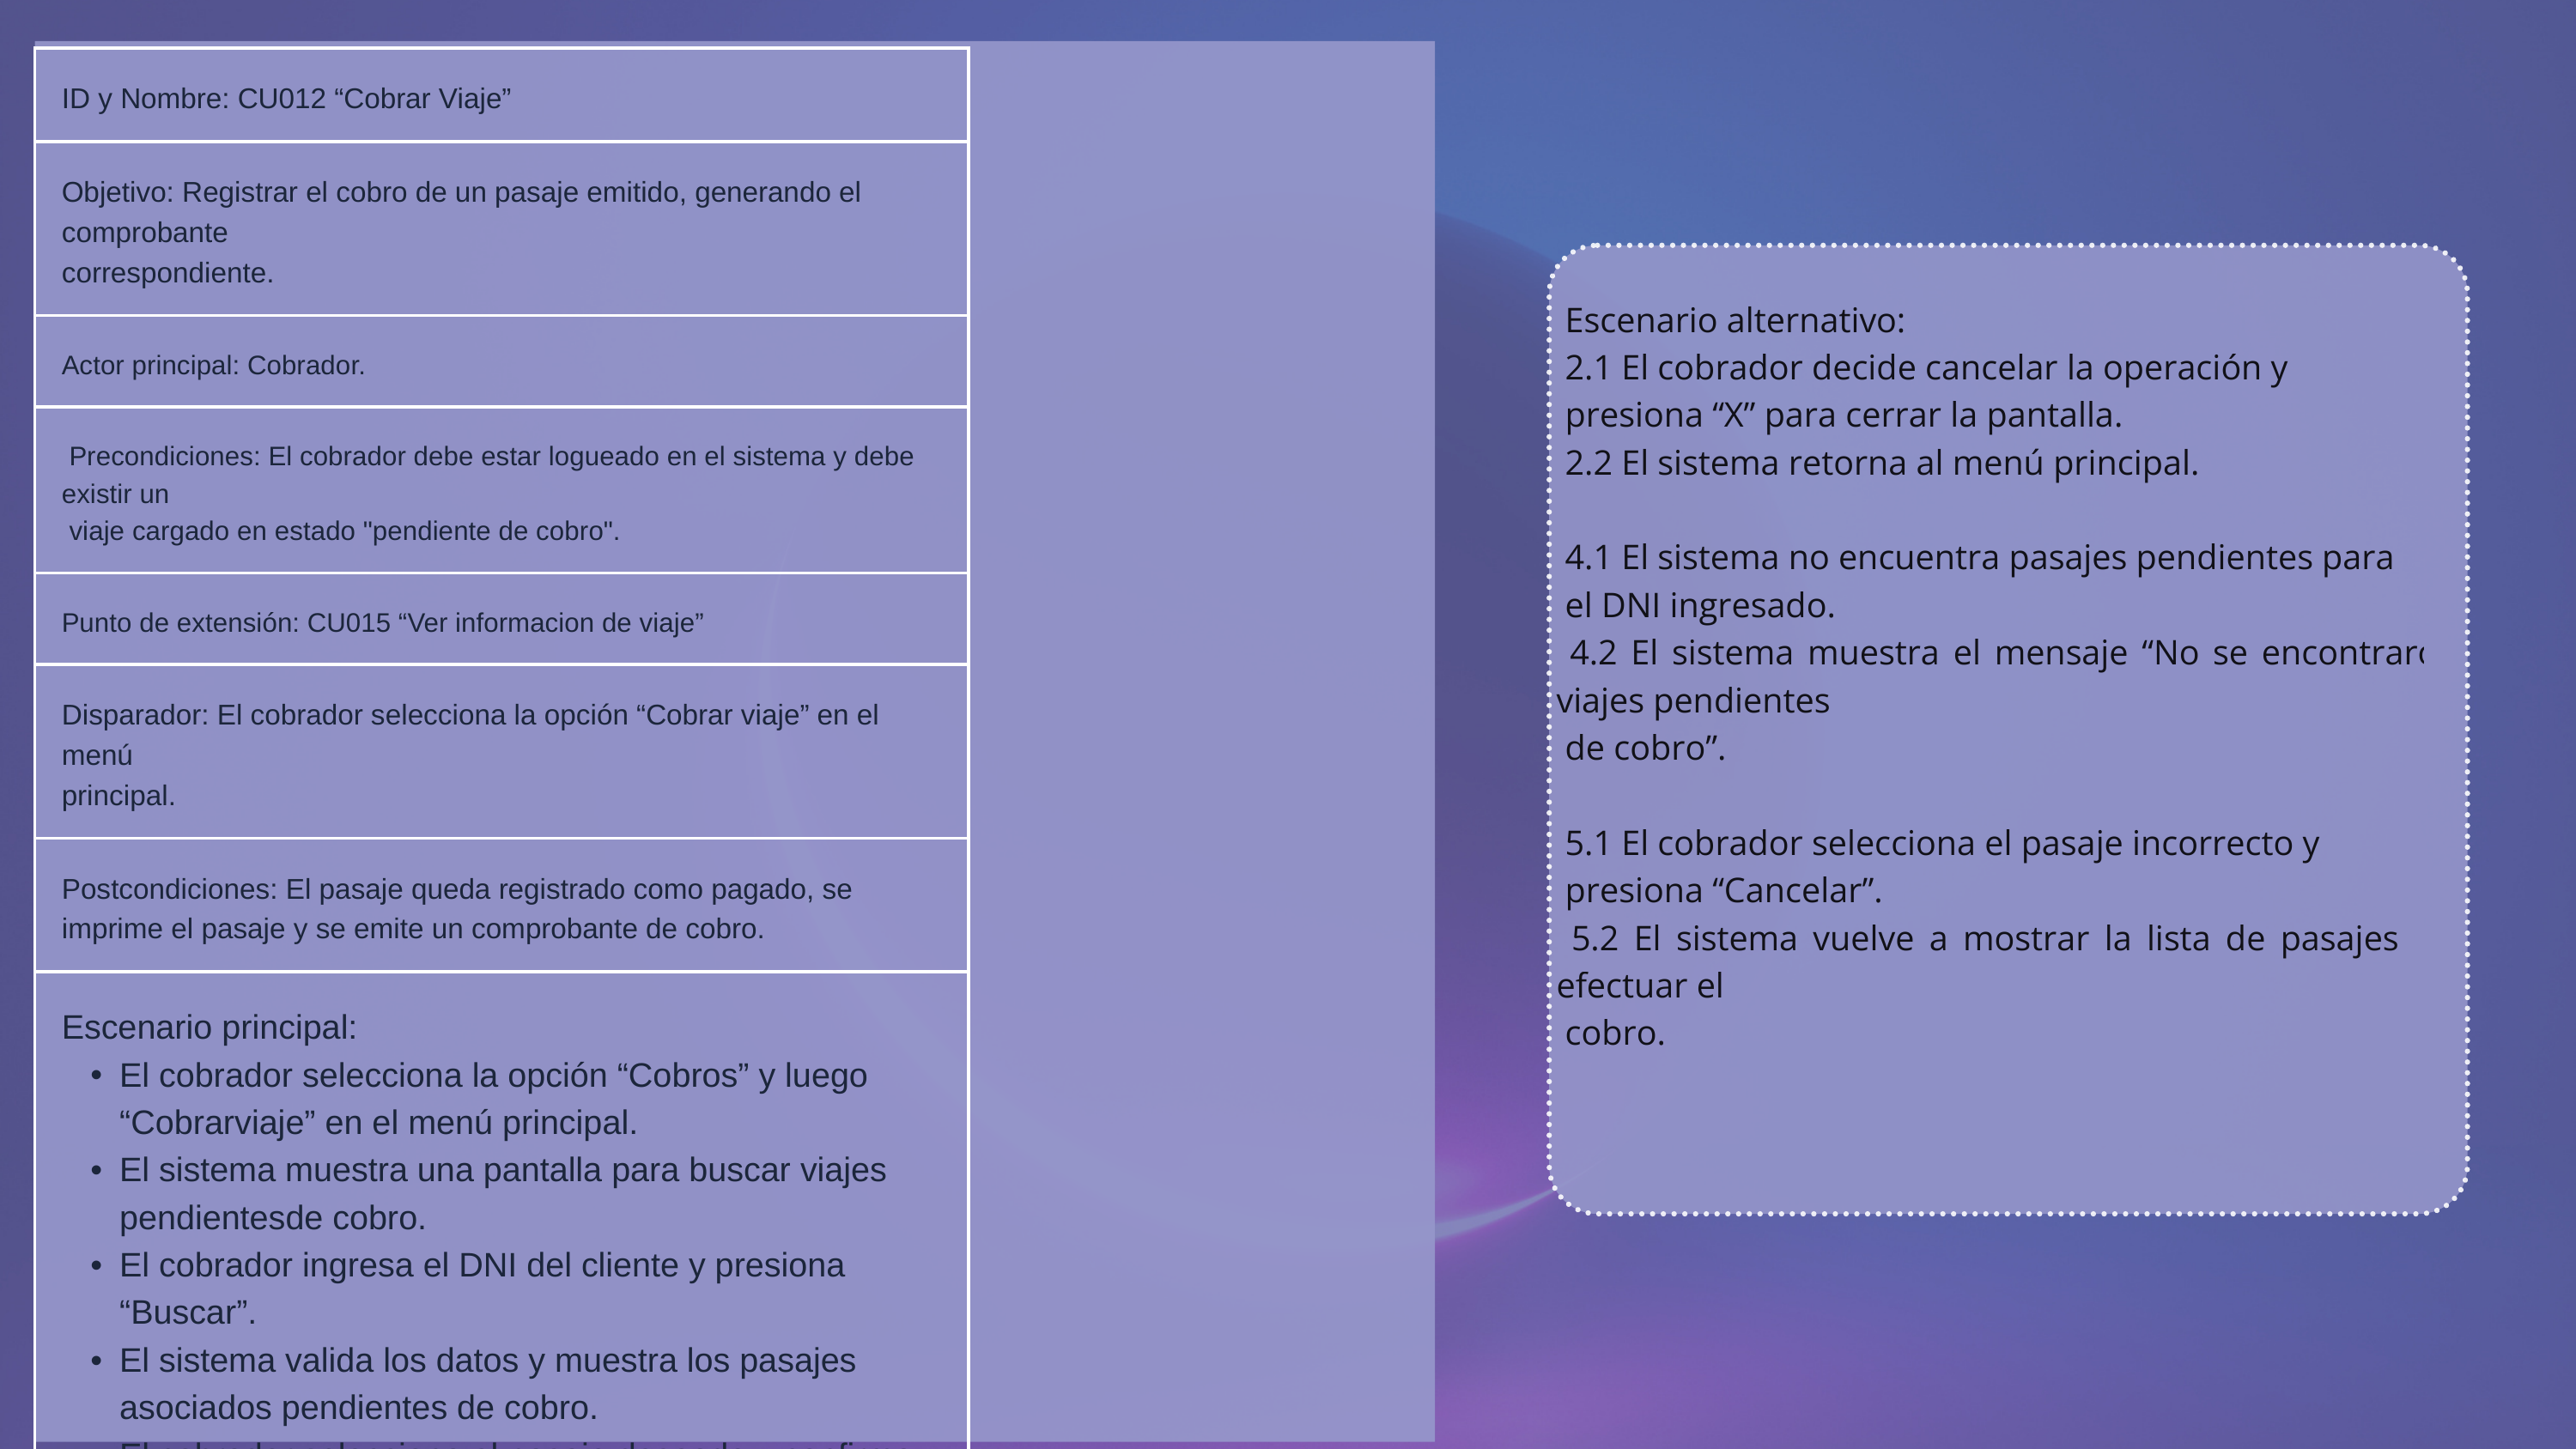

| ID y Nombre: CU012 “Cobrar Viaje” |
| --- |
| Objetivo: Registrar el cobro de un pasaje emitido, generando el comprobante correspondiente. |
| Actor principal: Cobrador. |
| Precondiciones: El cobrador debe estar logueado en el sistema y debe existir un viaje cargado en estado "pendiente de cobro". |
| Punto de extensión: CU015 “Ver informacion de viaje” |
| Disparador: El cobrador selecciona la opción “Cobrar viaje” en el menú principal. |
| Postcondiciones: El pasaje queda registrado como pagado, se imprime el pasaje y se emite un comprobante de cobro. |
| Escenario principal: El cobrador selecciona la opción “Cobros” y luego “Cobrarviaje” en el menú principal. El sistema muestra una pantalla para buscar viajes pendientesde cobro. El cobrador ingresa el DNI del cliente y presiona “Buscar”. El sistema valida los datos y muestra los pasajes asociados pendientes de cobro. El cobrador selecciona el pasaje deseado y confirma el cobro. El sistema marca el pasaje como pagado y genera el comprobante correspondiente. El sistema muestra un mensaje de confirmación. El cobrador emite el pasaje junto a una factura y un ticket de venta. El cobrador cierra la pantalla y vuelve al menú principal. |
|  |

 Escenario alternativo:
 2.1 El cobrador decide cancelar la operación y
 presiona “X” para cerrar la pantalla.
 2.2 El sistema retorna al menú principal.

 4.1 El sistema no encuentra pasajes pendientes para
 el DNI ingresado.
 4.2 El sistema muestra el mensaje “No se encontraron viajes pendientes
 de cobro”.

 5.1 El cobrador selecciona el pasaje incorrecto y
 presiona “Cancelar”.
 5.2 El sistema vuelve a mostrar la lista de pasajes sin efectuar el
 cobro.